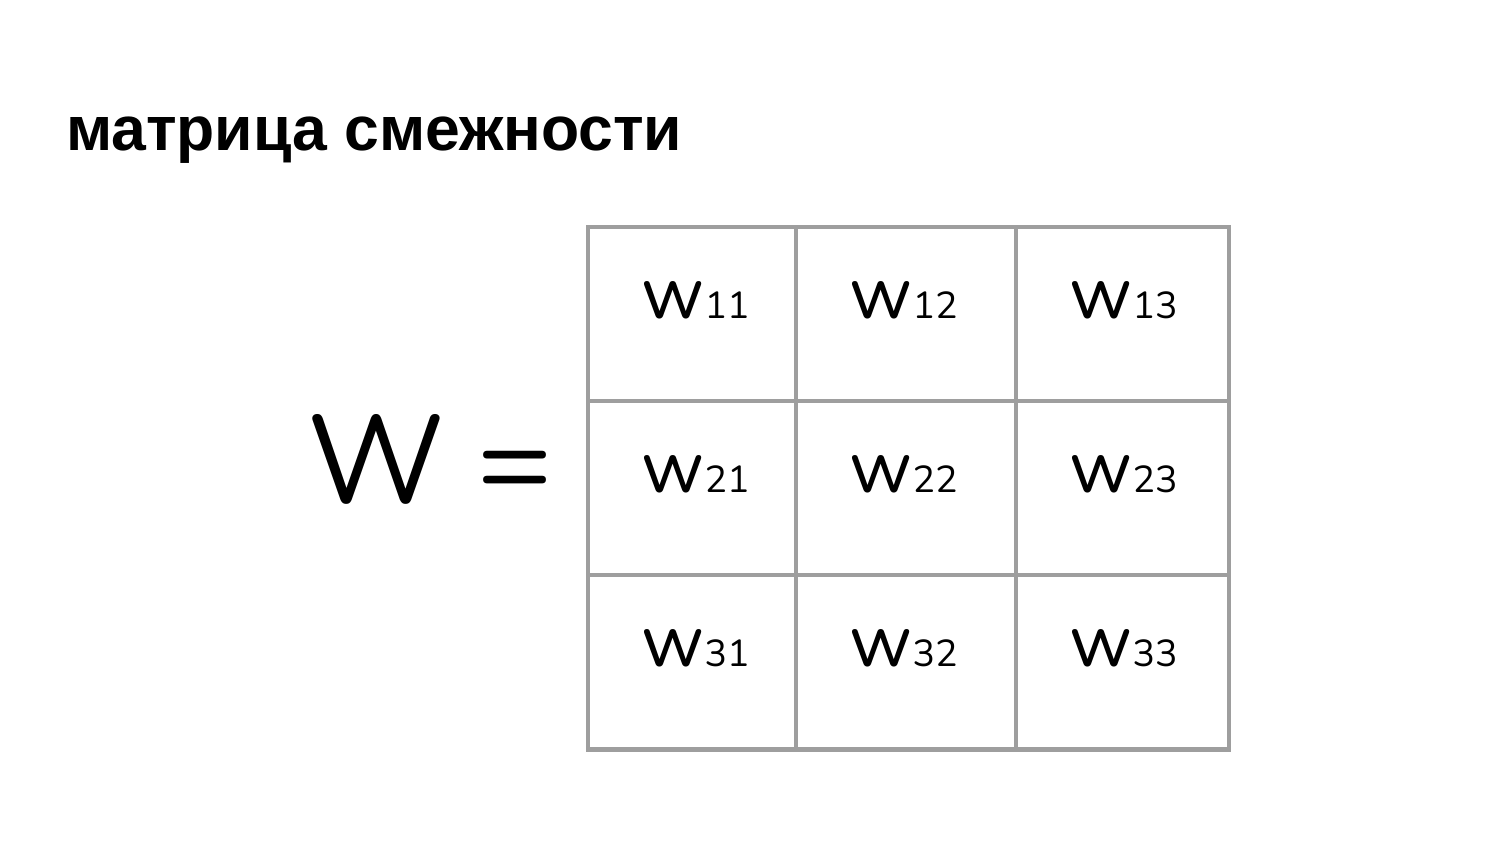

# матрица смежности

| w11 | w12 | w13 |
| --- | --- | --- |
| w21 | w22 | w23 |
| w31 | w32 | w33 |
W =